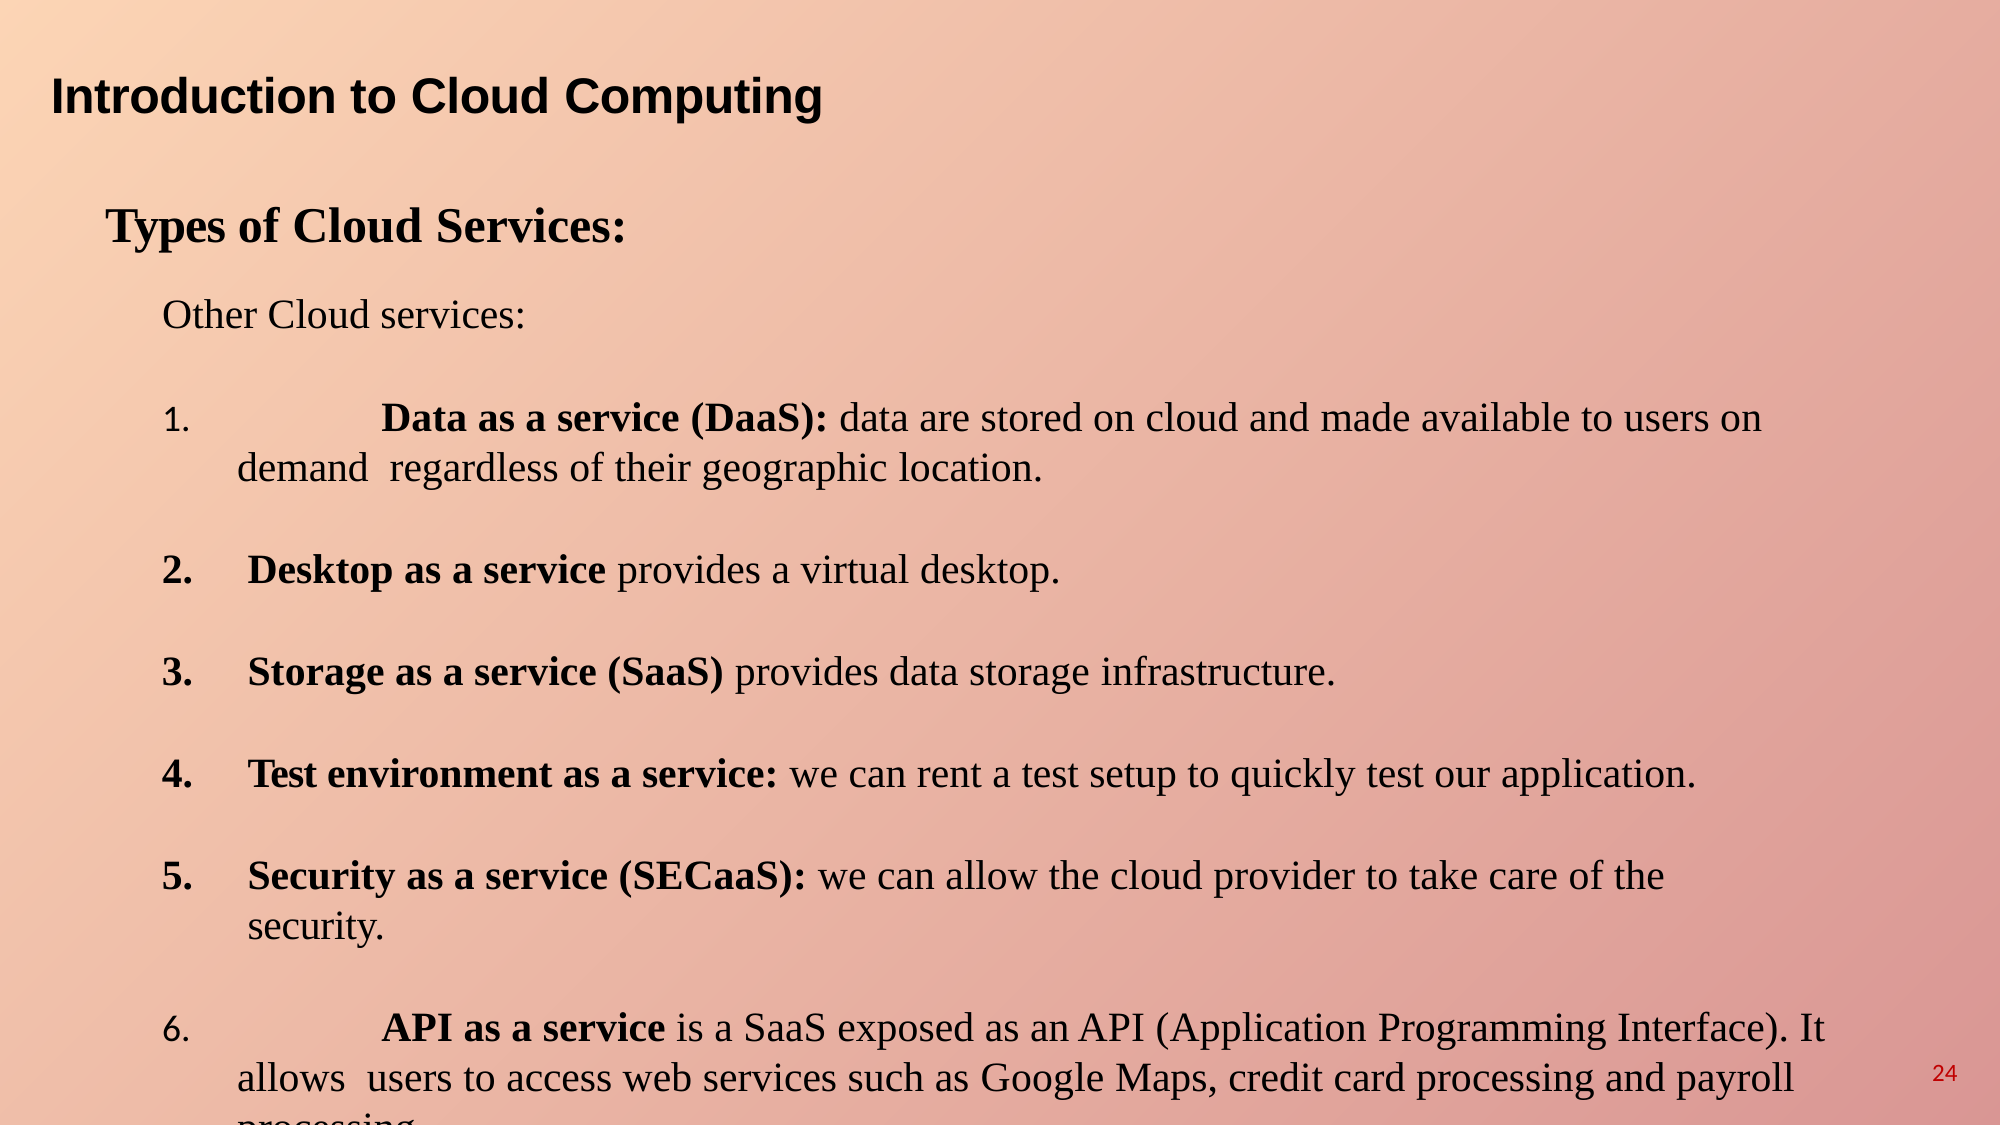

# Introduction to Cloud Computing
Types of Cloud Services:
Other Cloud services:

	Data as a service (DaaS): data are stored on cloud and made available to users on demand  regardless of their geographic location.

Desktop as a service provides a virtual desktop.

Storage as a service (SaaS) provides data storage infrastructure.

Test environment as a service: we can rent a test setup to quickly test our application.

Security as a service (SECaaS): we can allow the cloud provider to take care of the security.

	API as a service is a SaaS exposed as an API (Application Programming Interface). It allows  users to access web services such as Google Maps, credit card processing and payroll processing.
24